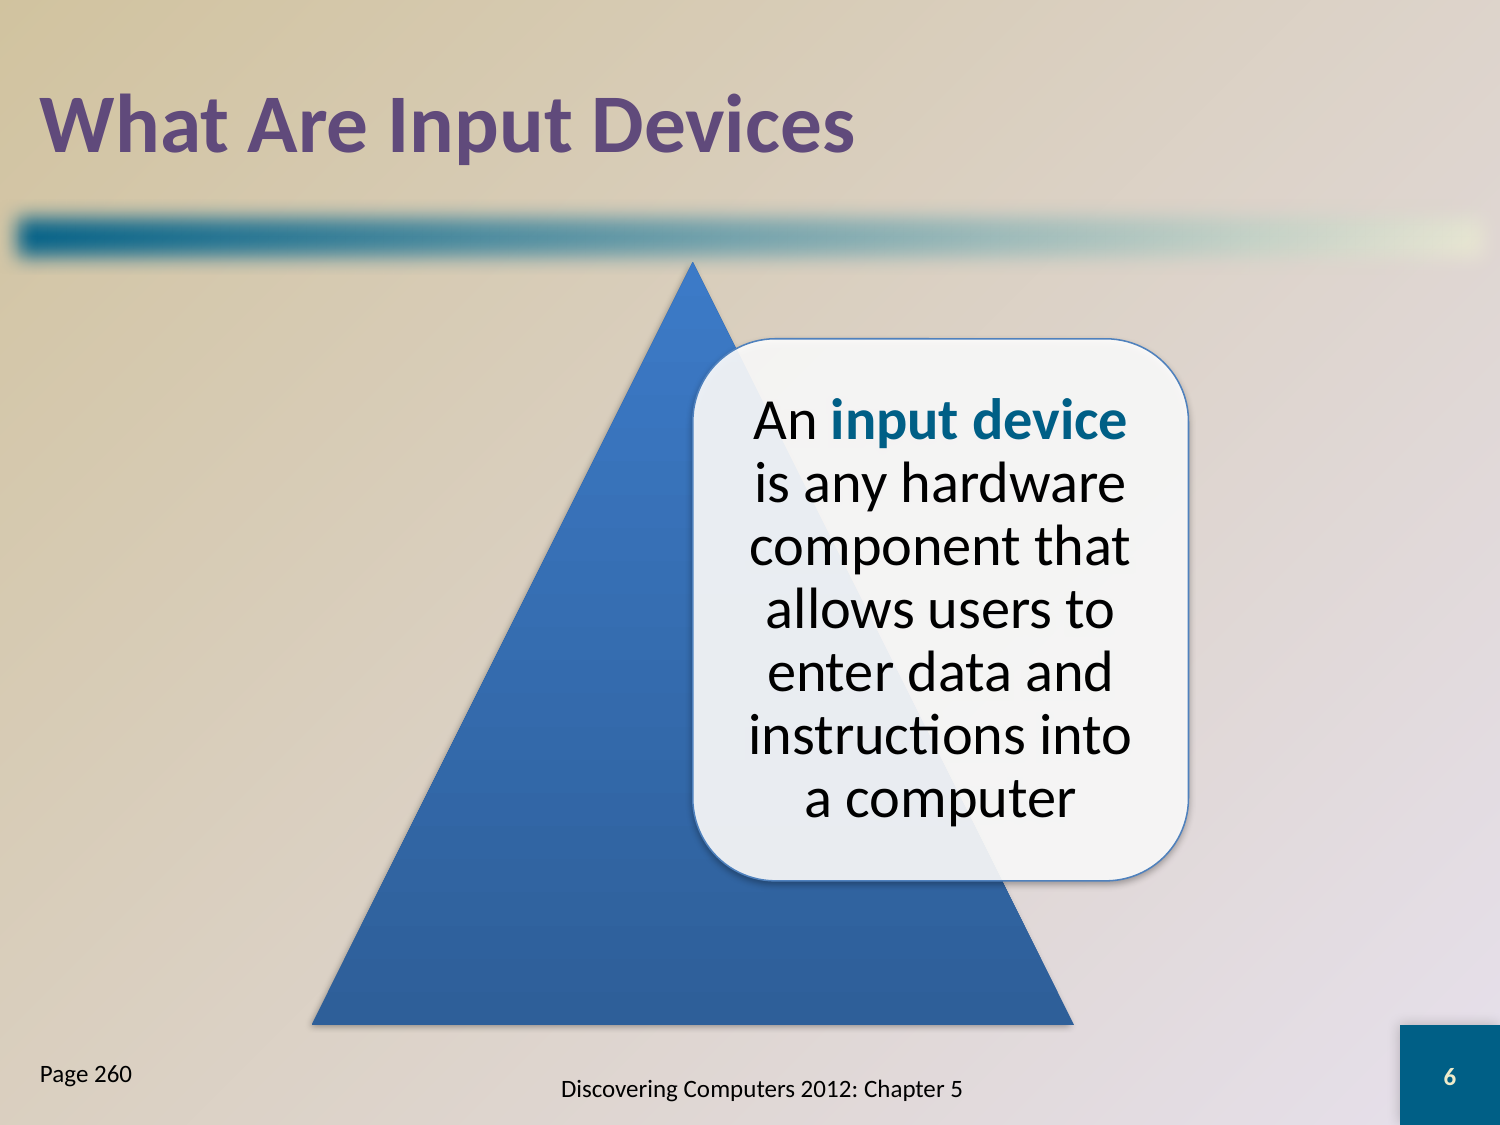

# What Are Input Devices
An input device is any hardware component that allows users to enter data and instructions into a computer
6
Page 260
Discovering Computers 2012: Chapter 5